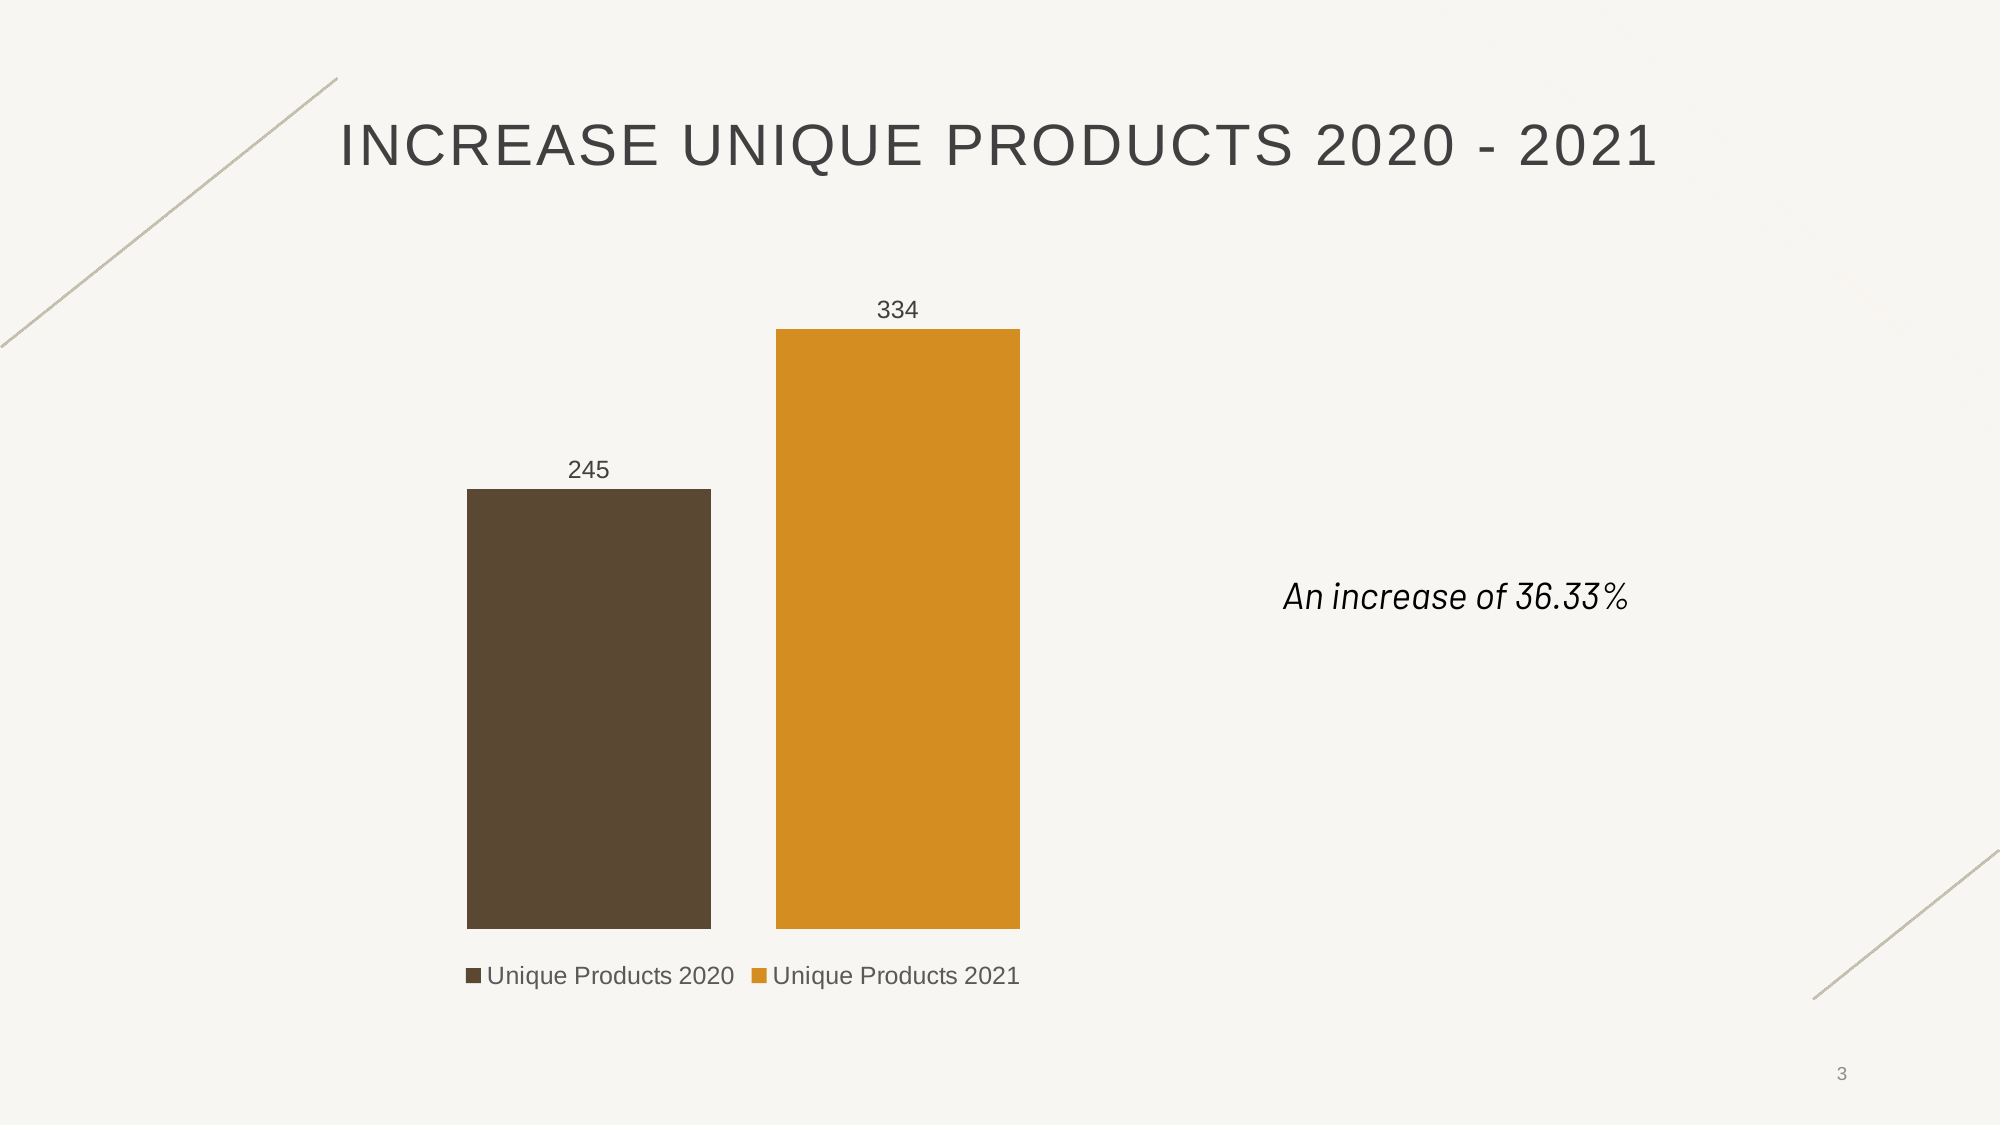

# Increase unique products 2020 - 2021

### Chart

| Category | Unique Products 2020 | Unique Products 2021 |
|---|---|---|
|  | 245.0 | 334.0 |
An increase of 36.33%
3